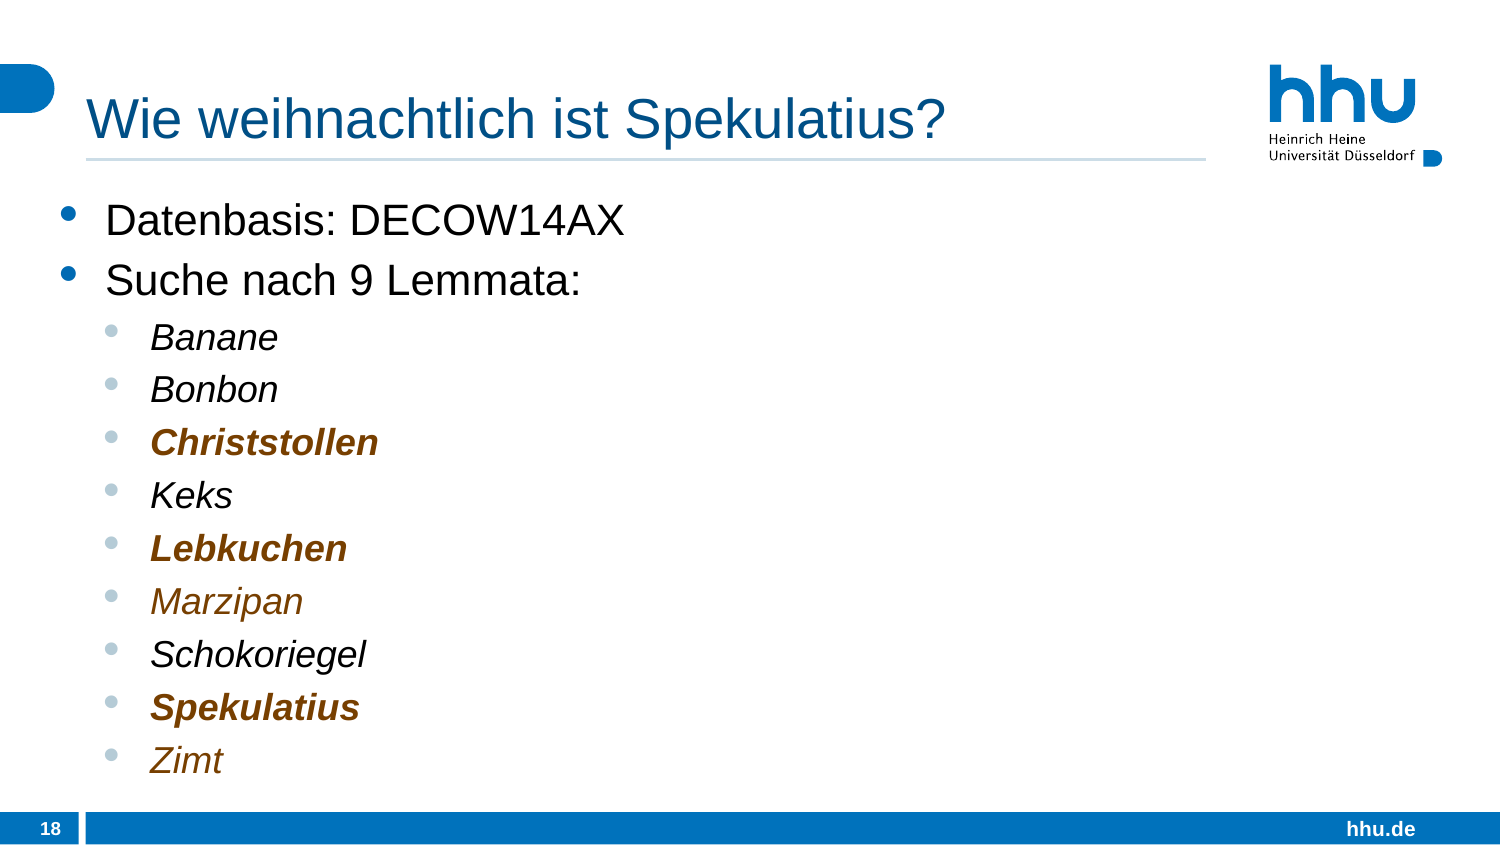

# Wie weihnachtlich ist Spekulatius?
Datenbasis: DECOW14AX
Suche nach 9 Lemmata:
Banane
Bonbon
Christstollen
Keks
Lebkuchen
Marzipan
Schokoriegel
Spekulatius
Zimt

18